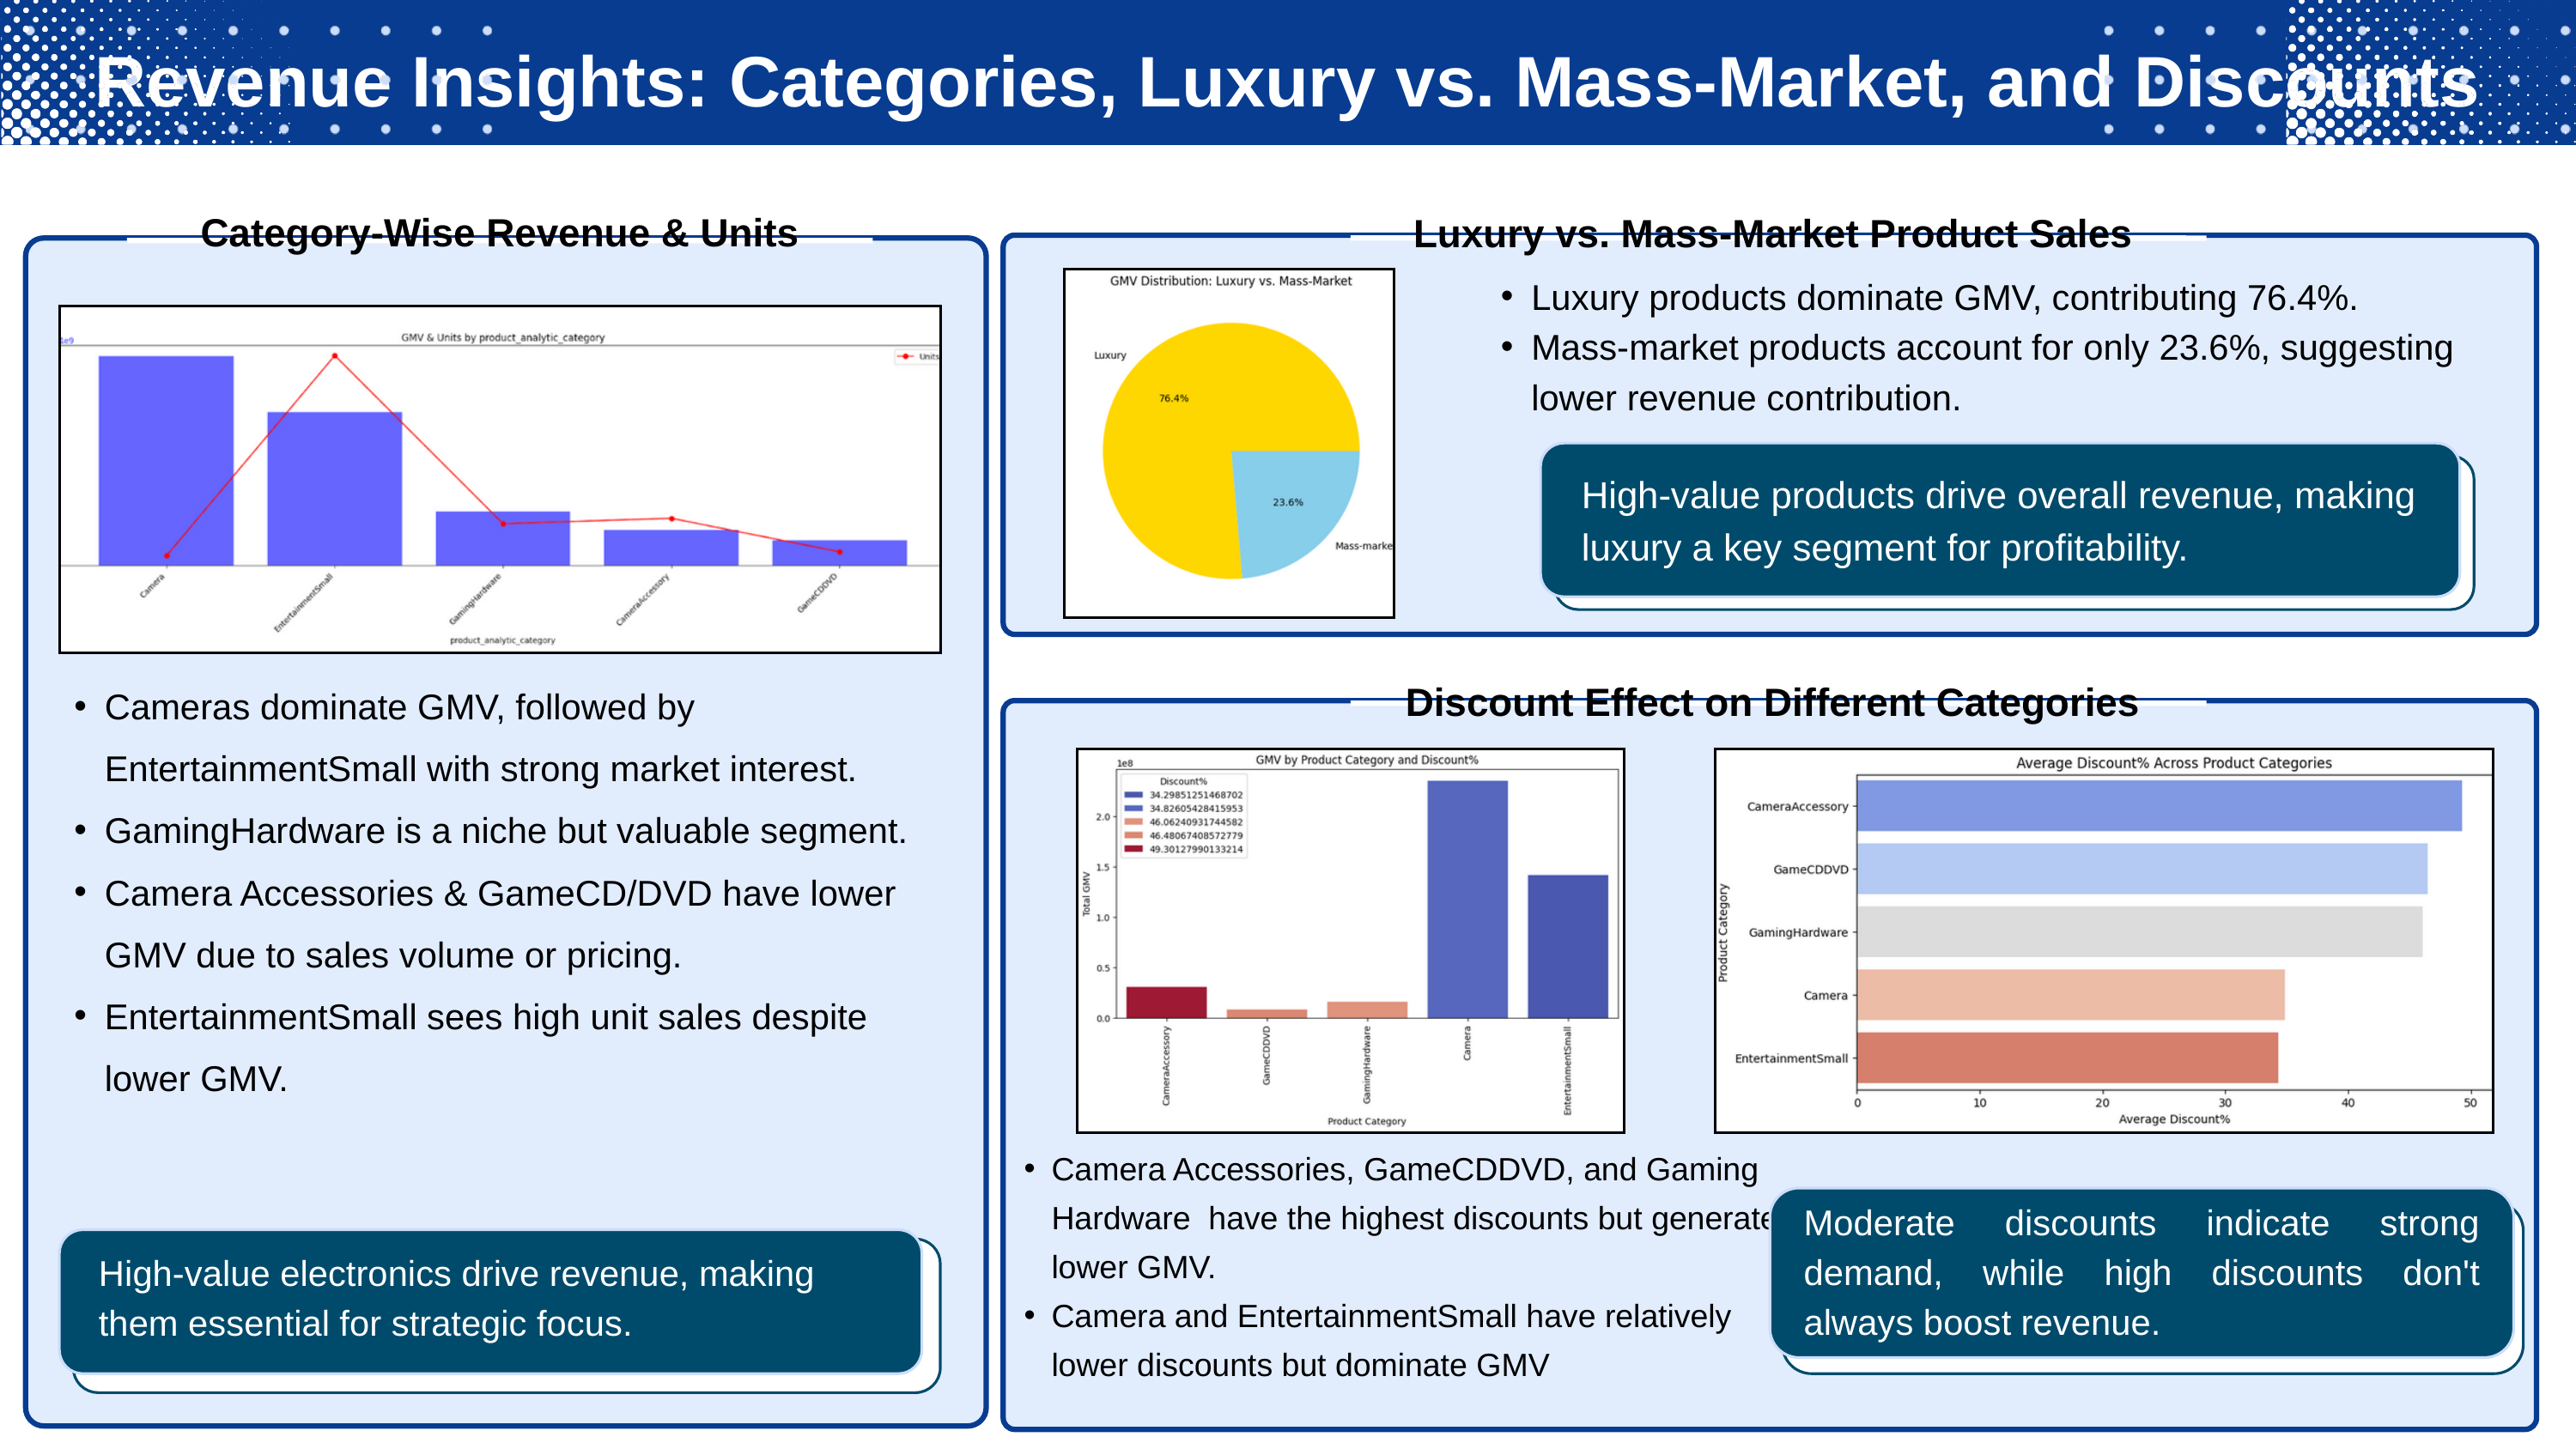

Revenue Insights: Categories, Luxury vs. Mass-Market, and Discounts
Category-Wise Revenue & Units
Luxury vs. Mass-Market Product Sales

Luxury products dominate GMV, contributing 76.4%.
Mass-market products account for only 23.6%, suggesting lower revenue contribution.

High-value products drive overall revenue, making luxury a key segment for profitability.
Cameras dominate GMV, followed by EntertainmentSmall with strong market interest.
GamingHardware is a niche but valuable segment.
Camera Accessories & GameCD/DVD have lower GMV due to sales volume or pricing.
EntertainmentSmall sees high unit sales despite lower GMV.
Discount Effect on Different Categories

Camera Accessories, GameCDDVD, and Gaming Hardware  have the highest discounts but generate lower GMV.
Camera and EntertainmentSmall have relatively lower discounts but dominate GMV

Moderate discounts indicate strong demand, while high discounts don't always boost revenue.

High-value electronics drive revenue, making them essential for strategic focus.